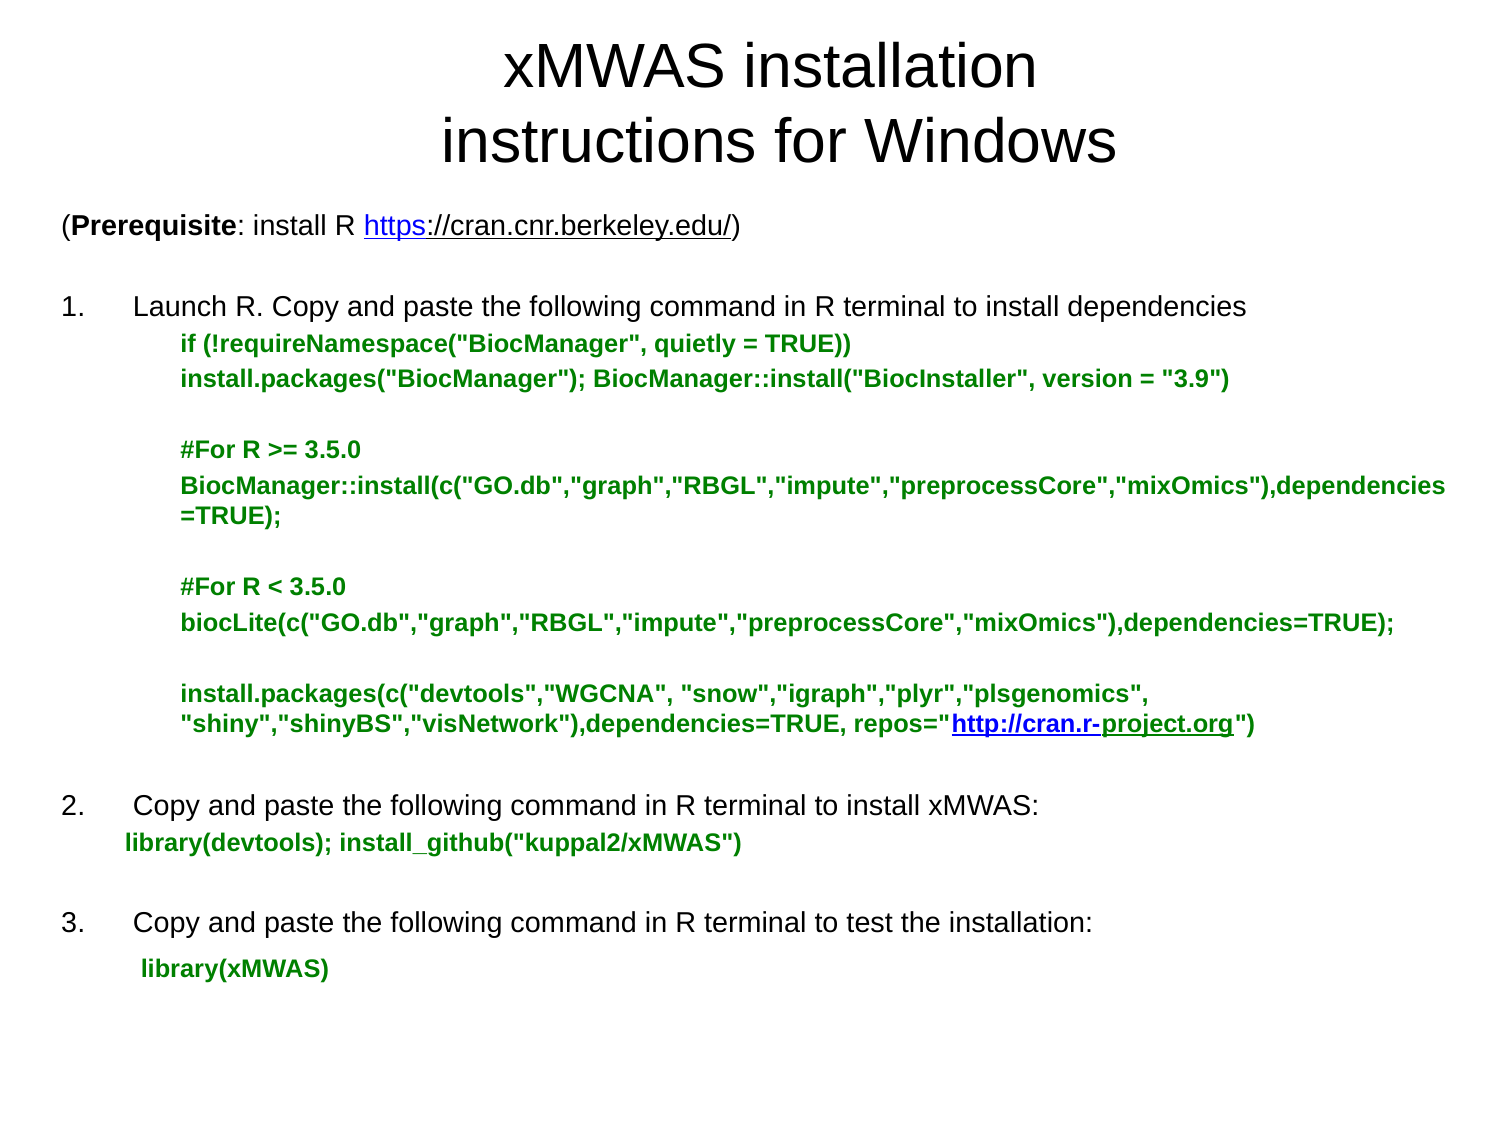

# xMWAS installation instructions for Windows
(Prerequisite: install R https://cran.cnr.berkeley.edu/)

Launch R. Copy and paste the following command in R terminal to install dependencies
if (!requireNamespace("BiocManager", quietly = TRUE))
install.packages("BiocManager"); BiocManager::install("BiocInstaller", version = "3.9")

#For R >= 3.5.0
BiocManager::install(c("GO.db","graph","RBGL","impute","preprocessCore","mixOmics"),dependencies=TRUE);

#For R < 3.5.0
biocLite(c("GO.db","graph","RBGL","impute","preprocessCore","mixOmics"),dependencies=TRUE);

install.packages(c("devtools","WGCNA", "snow","igraph","plyr","plsgenomics", "shiny","shinyBS","visNetwork"),dependencies=TRUE, repos="http://cran.r-project.org")

Copy and paste the following command in R terminal to install xMWAS:
	library(devtools); install_github("kuppal2/xMWAS")

Copy and paste the following command in R terminal to test the installation:
		library(xMWAS)